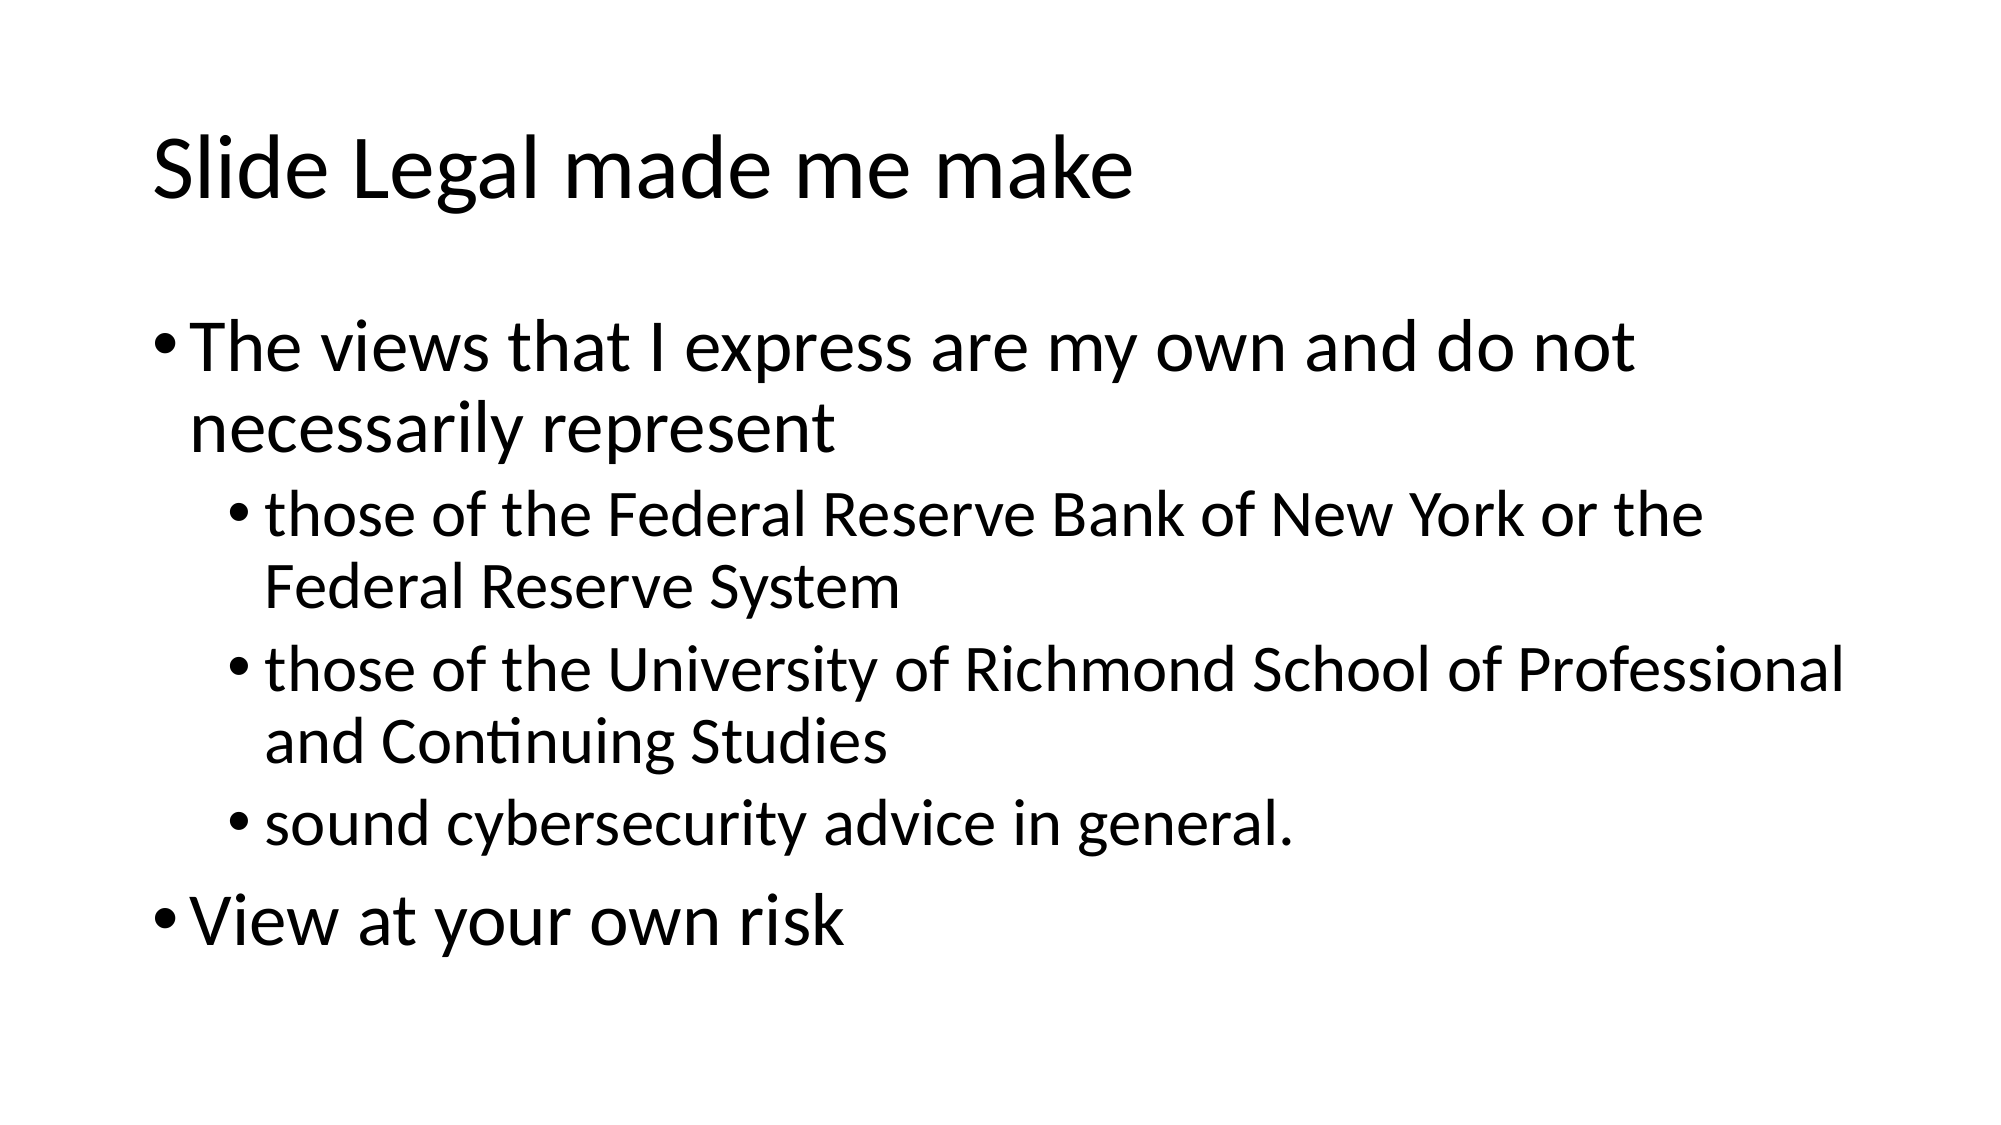

# Slide Legal made me make
The views that I express are my own and do not necessarily represent
those of the Federal Reserve Bank of New York or the Federal Reserve System
those of the University of Richmond School of Professional and Continuing Studies
sound cybersecurity advice in general.
View at your own risk